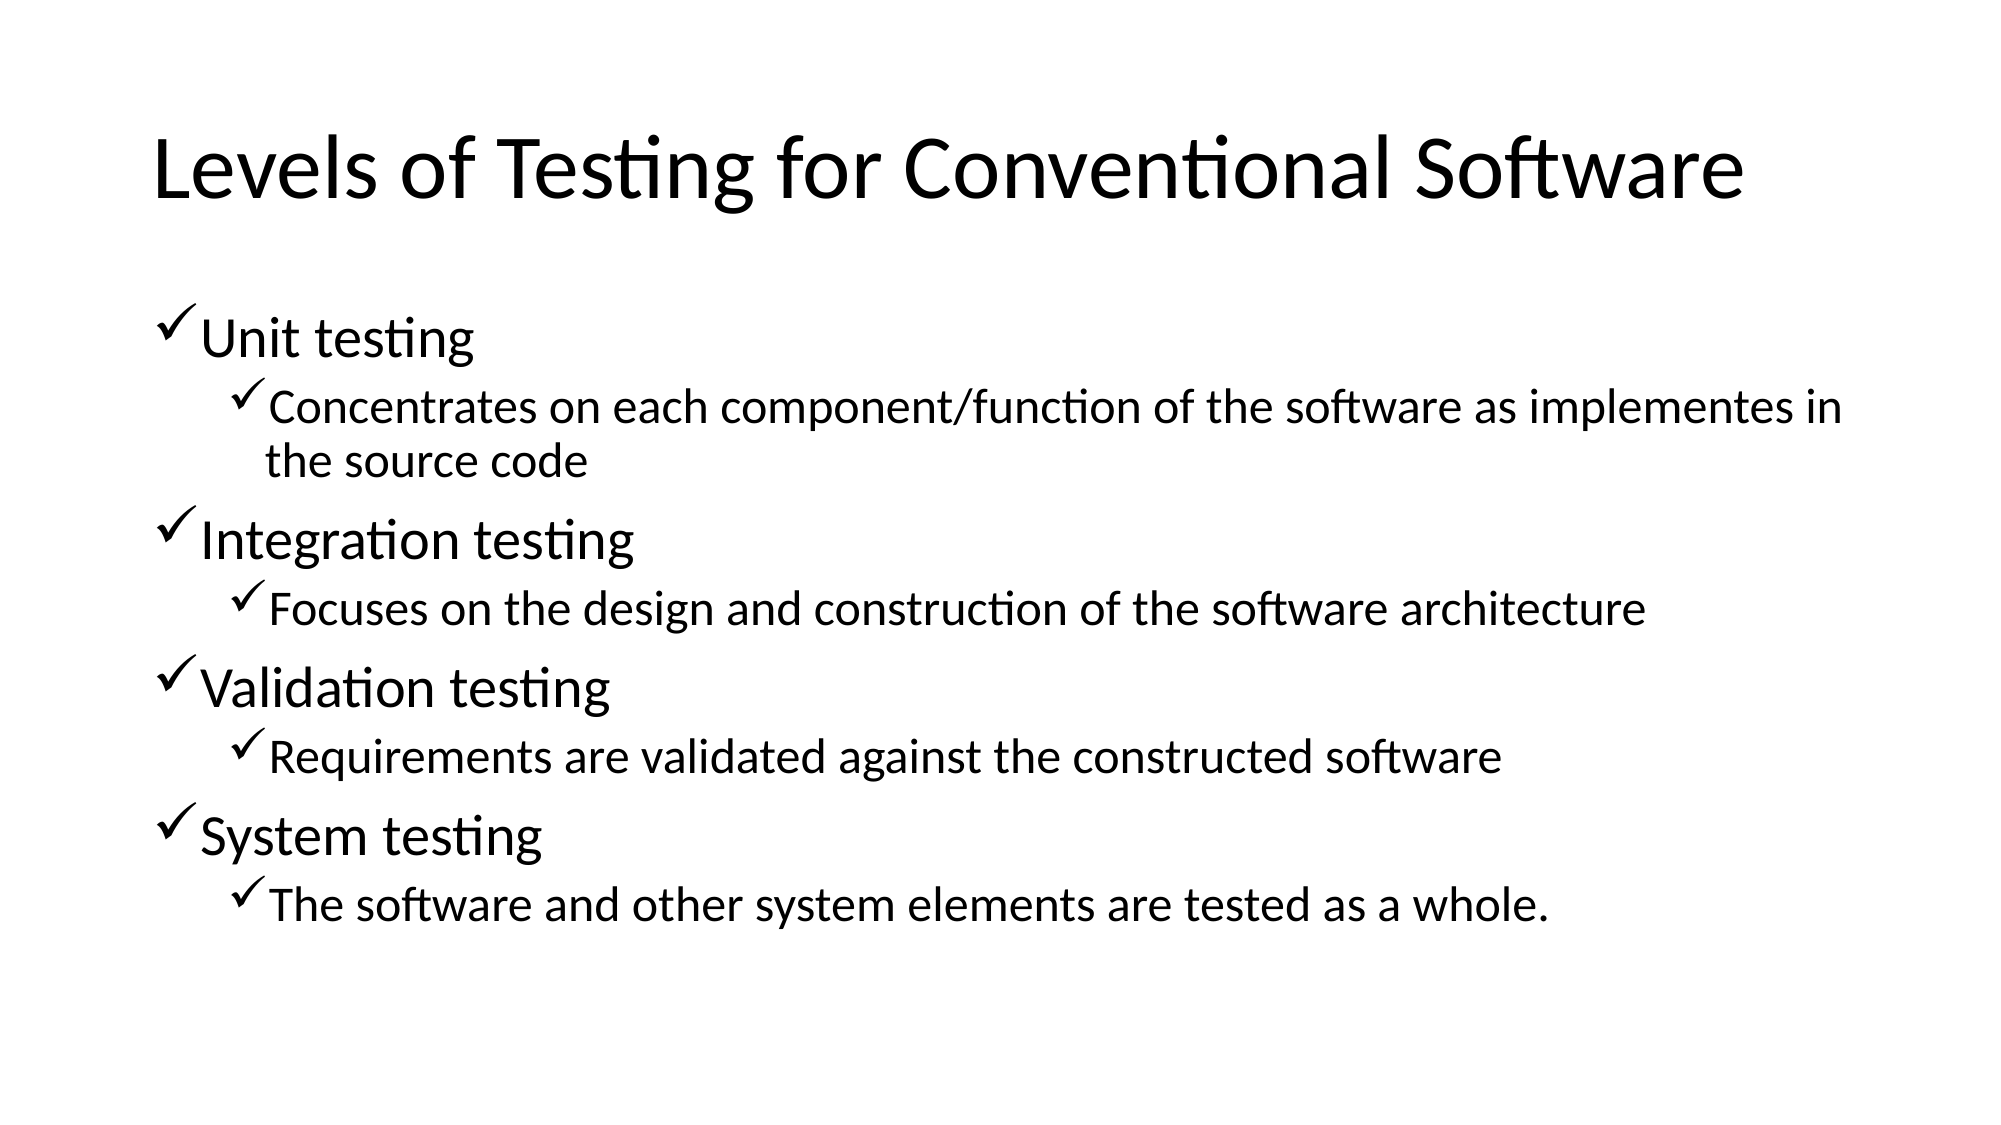

# Levels of Testing for Conventional Software
Unit testing
Concentrates on each component/function of the software as implementes in the source code
Integration testing
Focuses on the design and construction of the software architecture
Validation testing
Requirements are validated against the constructed software
System testing
The software and other system elements are tested as a whole.